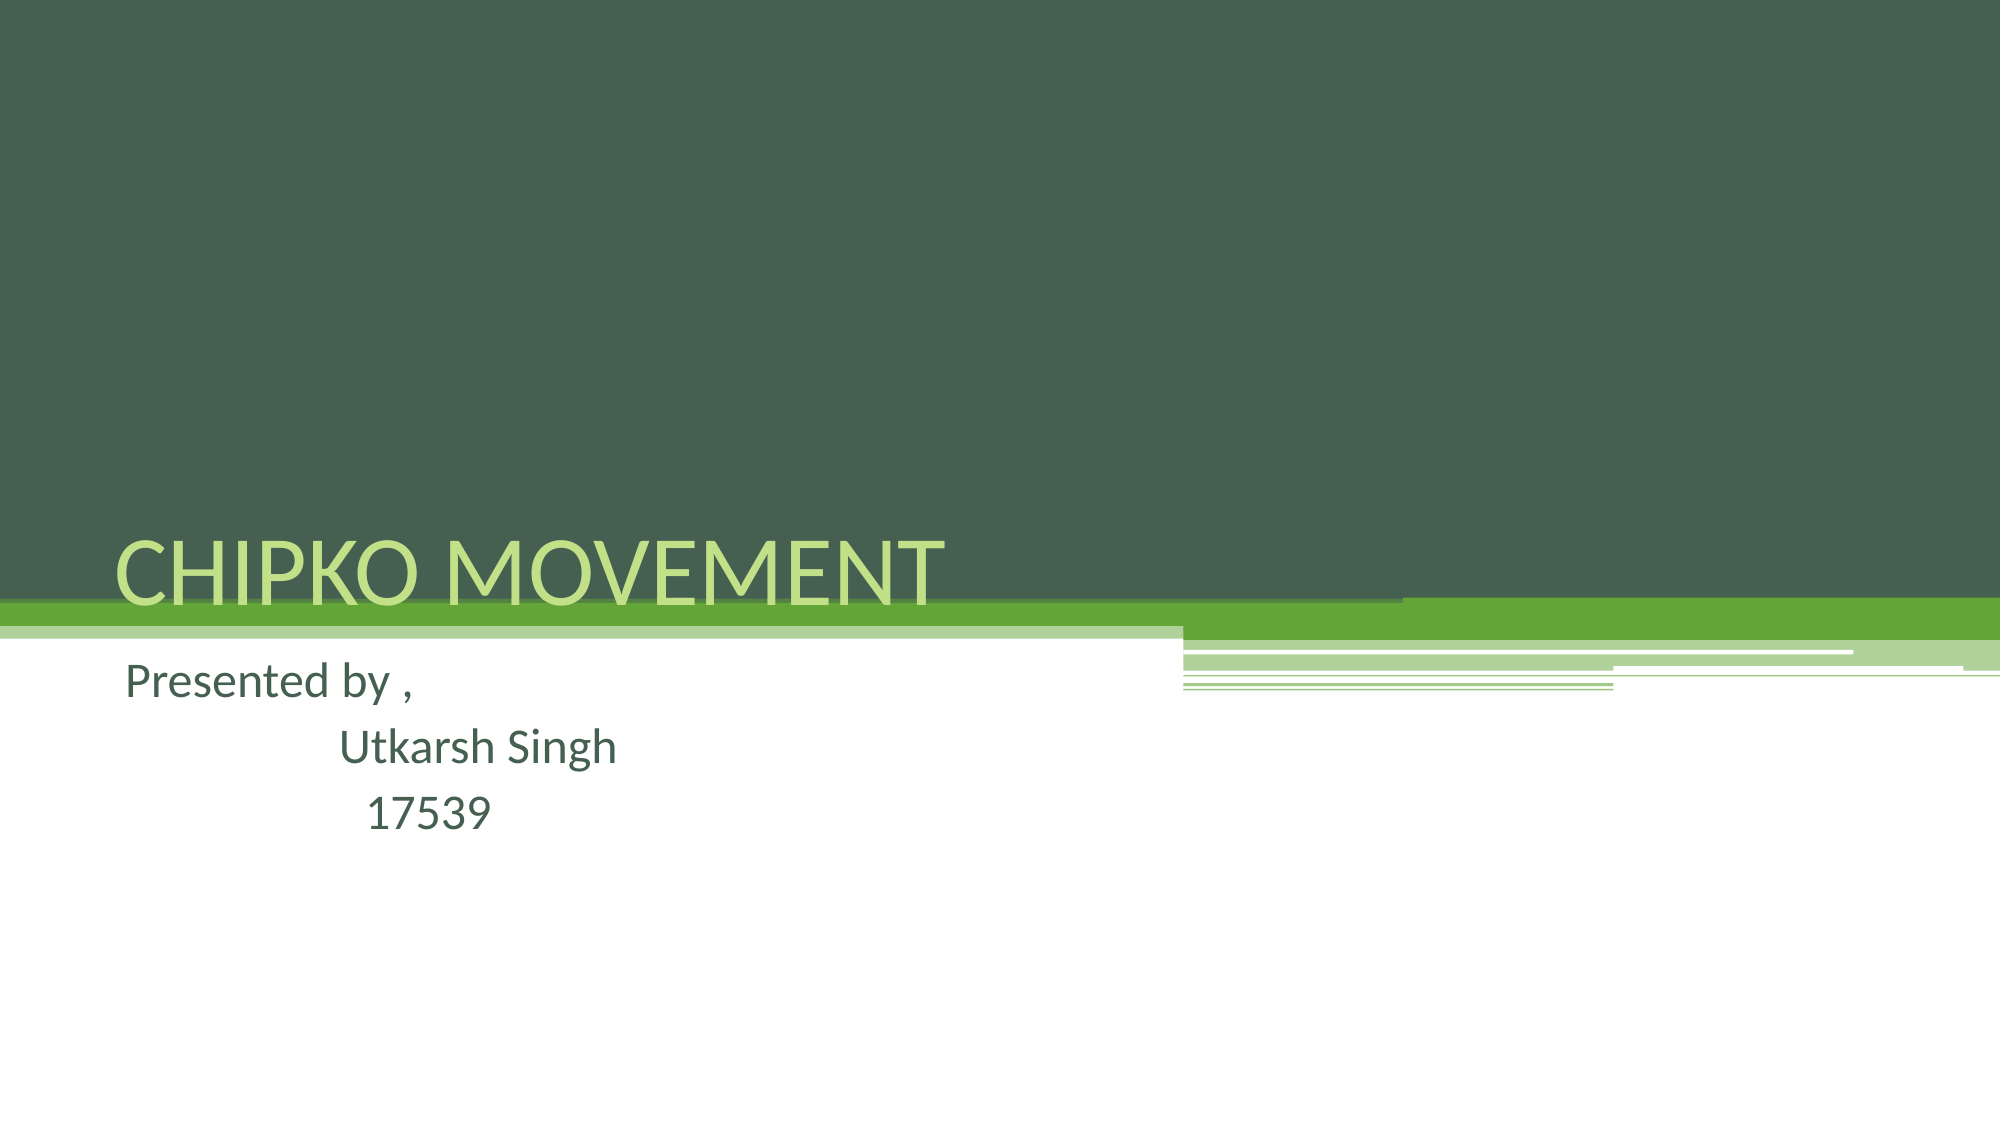

# CHIPKO MOVEMENT
Presented by ,
                   Utkarsh Singh
    	        17539